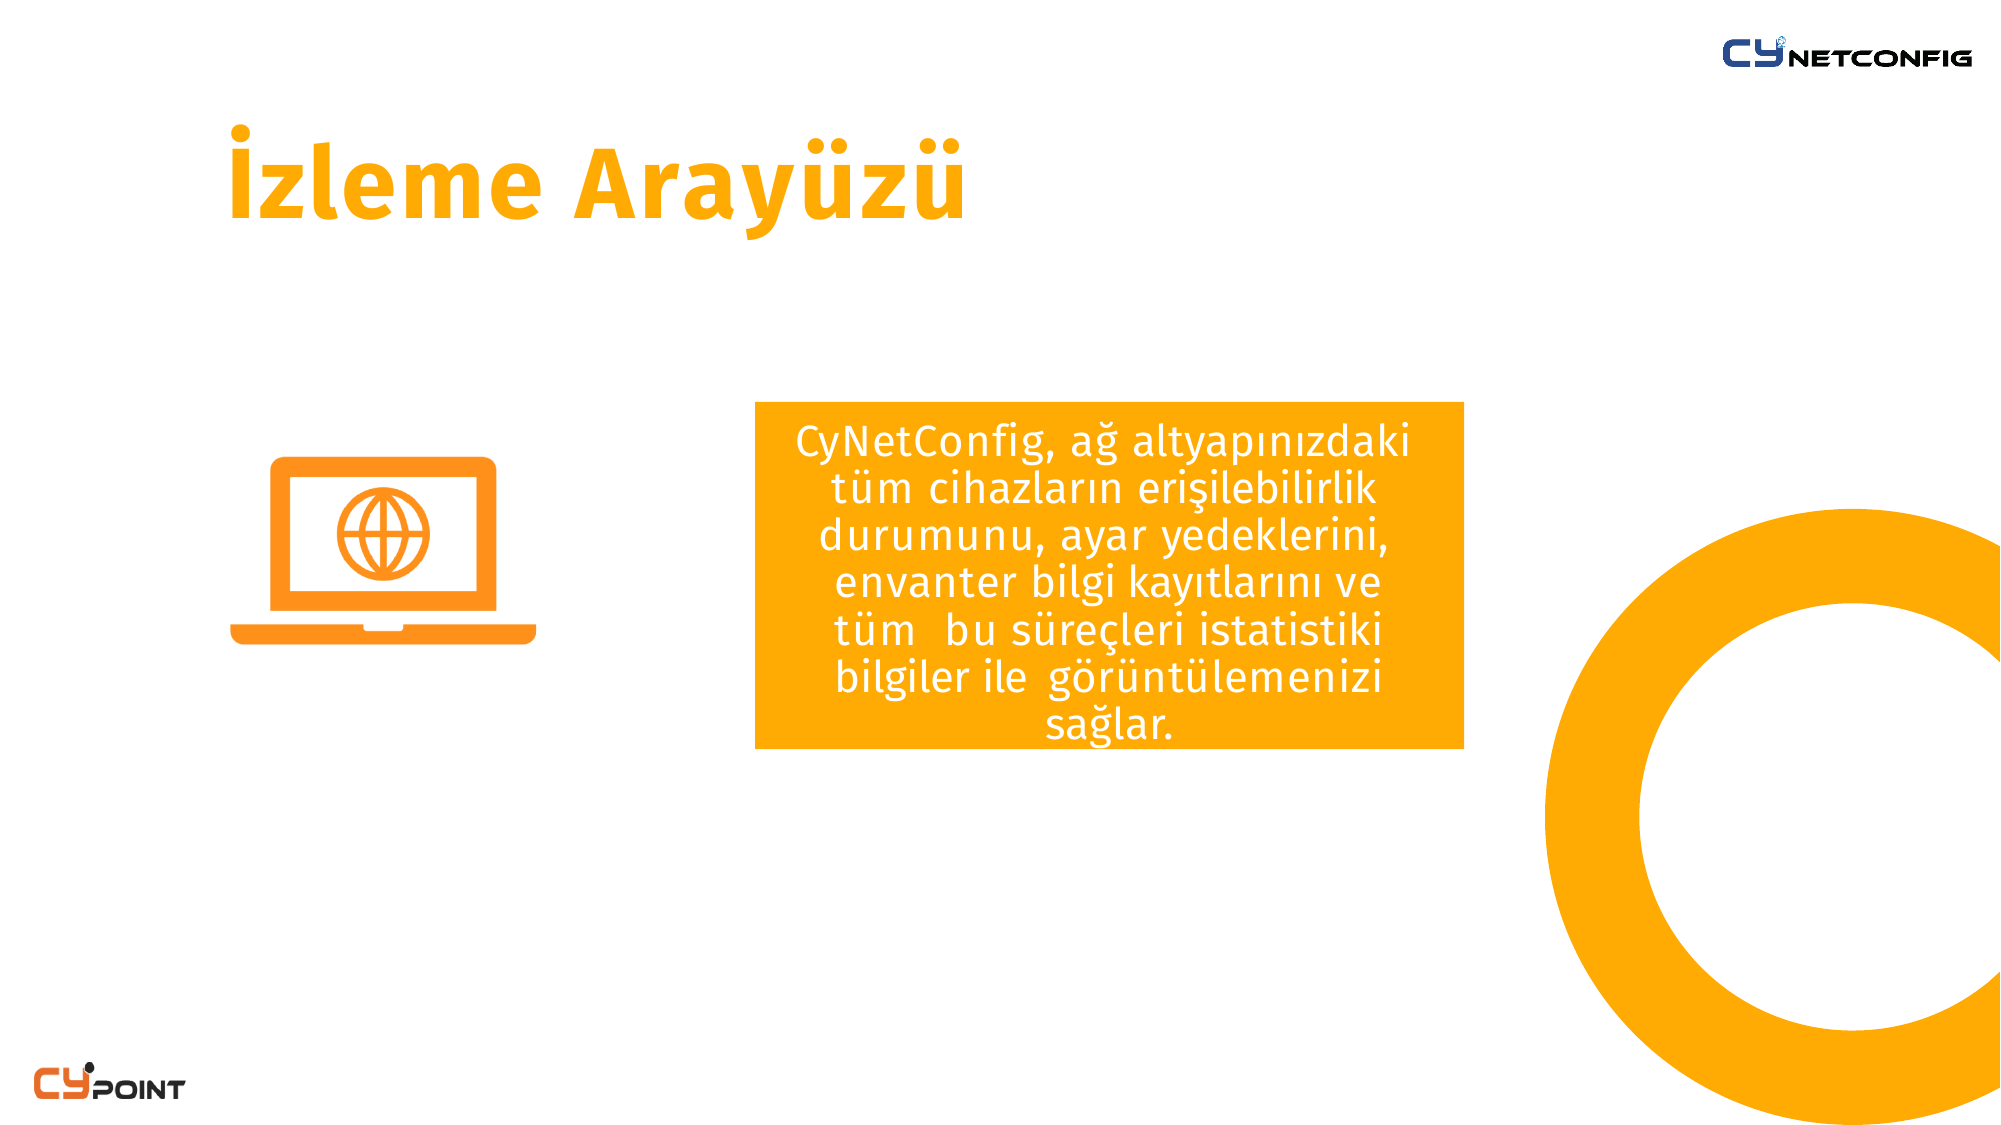

# İzleme Arayüzü

CyNetConfig, ağ altyapınızdaki  tüm cihazların erişilebilirlik  durumunu, ayar yedeklerini,  envanter bilgi kayıtlarını ve tüm  bu süreçleri istatistiki bilgiler ile  görüntülemenizi sağlar.